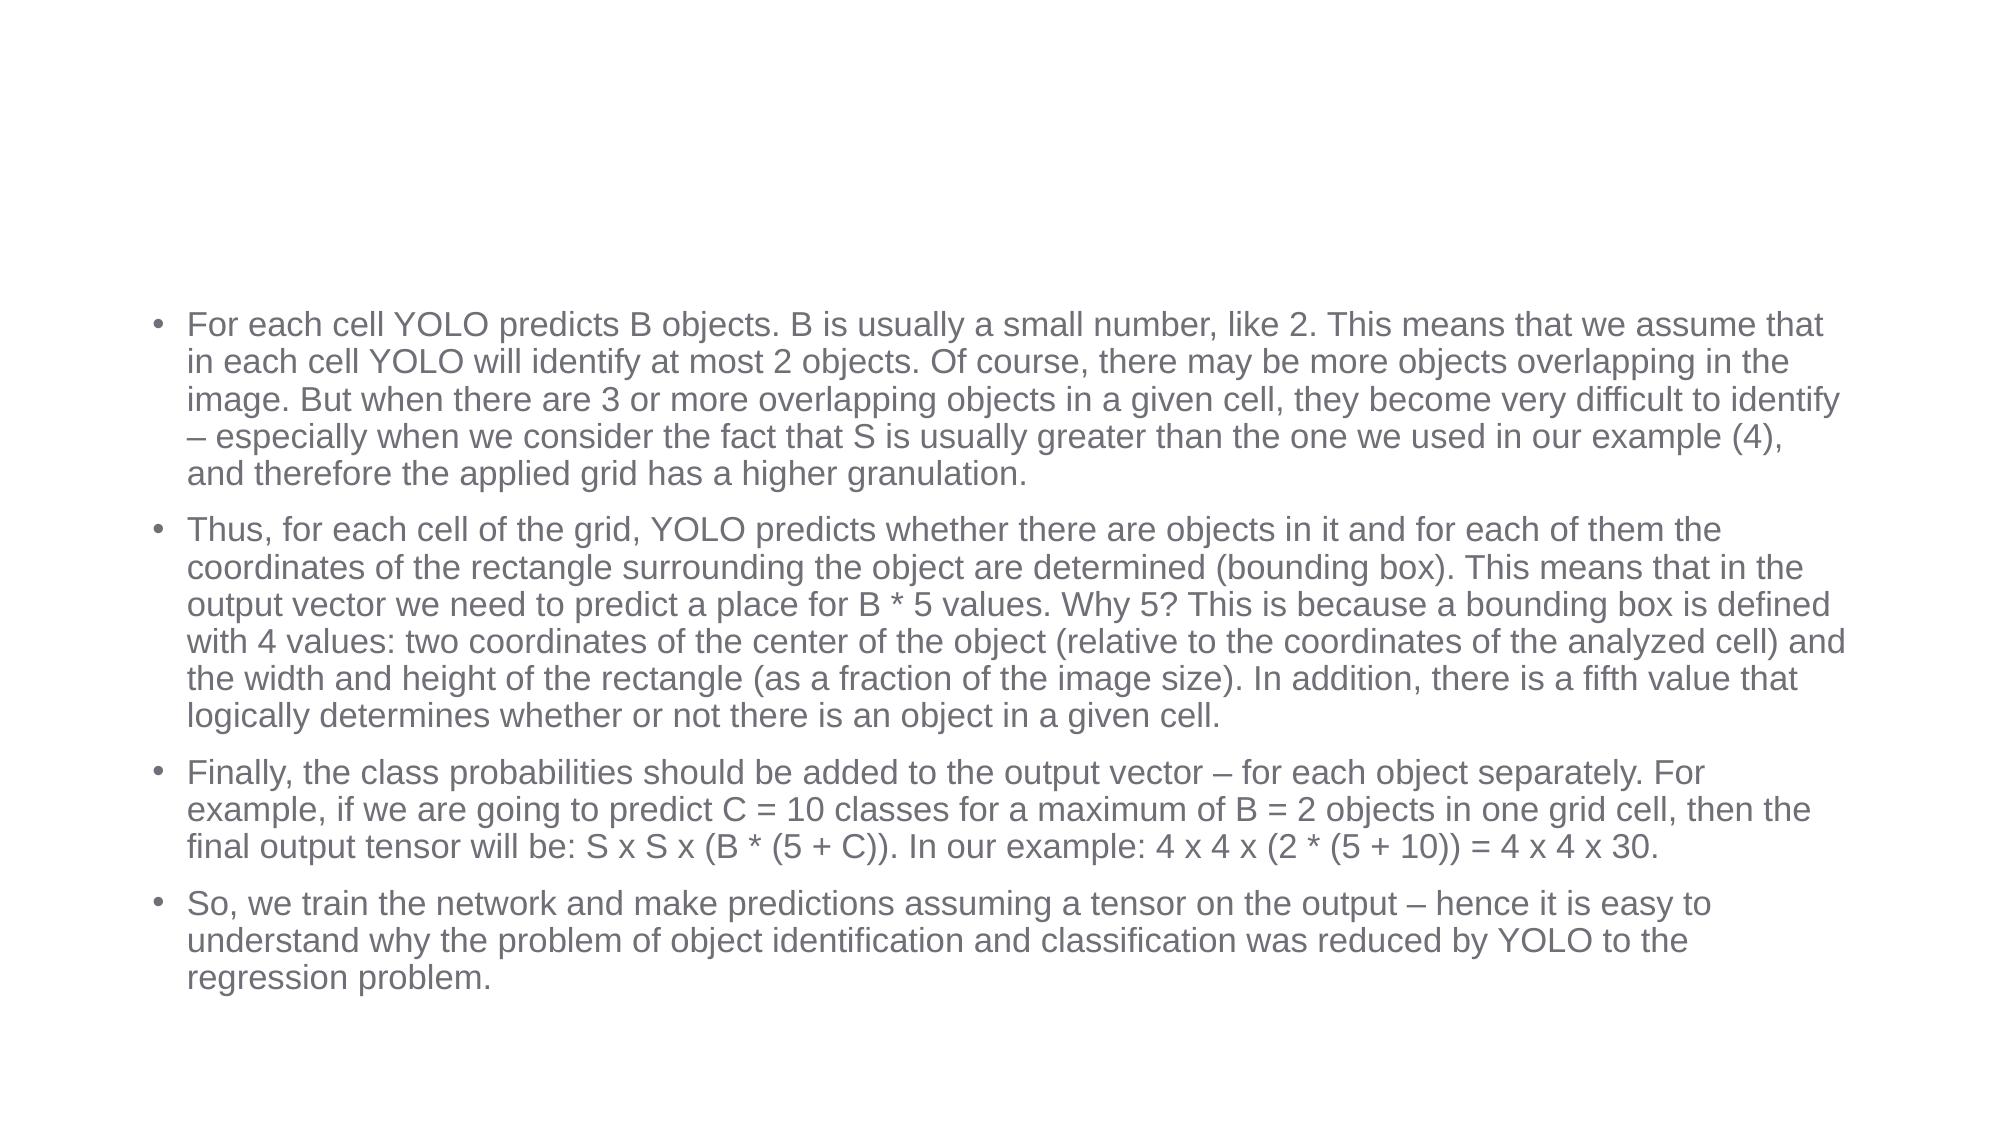

#
For each cell YOLO predicts B objects. B is usually a small number, like 2. This means that we assume that in each cell YOLO will identify at most 2 objects. Of course, there may be more objects overlapping in the image. But when there are 3 or more overlapping objects in a given cell, they become very difficult to identify – especially when we consider the fact that S is usually greater than the one we used in our example (4), and therefore the applied grid has a higher granulation.
Thus, for each cell of the grid, YOLO predicts whether there are objects in it and for each of them the coordinates of the rectangle surrounding the object are determined (bounding box). This means that in the output vector we need to predict a place for B * 5 values. Why 5? This is because a bounding box is defined with 4 values: two coordinates of the center of the object (relative to the coordinates of the analyzed cell) and the width and height of the rectangle (as a fraction of the image size). In addition, there is a fifth value that logically determines whether or not there is an object in a given cell.
Finally, the class probabilities should be added to the output vector – for each object separately. For example, if we are going to predict C = 10 classes for a maximum of B = 2 objects in one grid cell, then the final output tensor will be: S x S x (B * (5 + C)). In our example: 4 x 4 x (2 * (5 + 10)) = 4 x 4 x 30.
So, we train the network and make predictions assuming a tensor on the output – hence it is easy to understand why the problem of object identification and classification was reduced by YOLO to the regression problem.